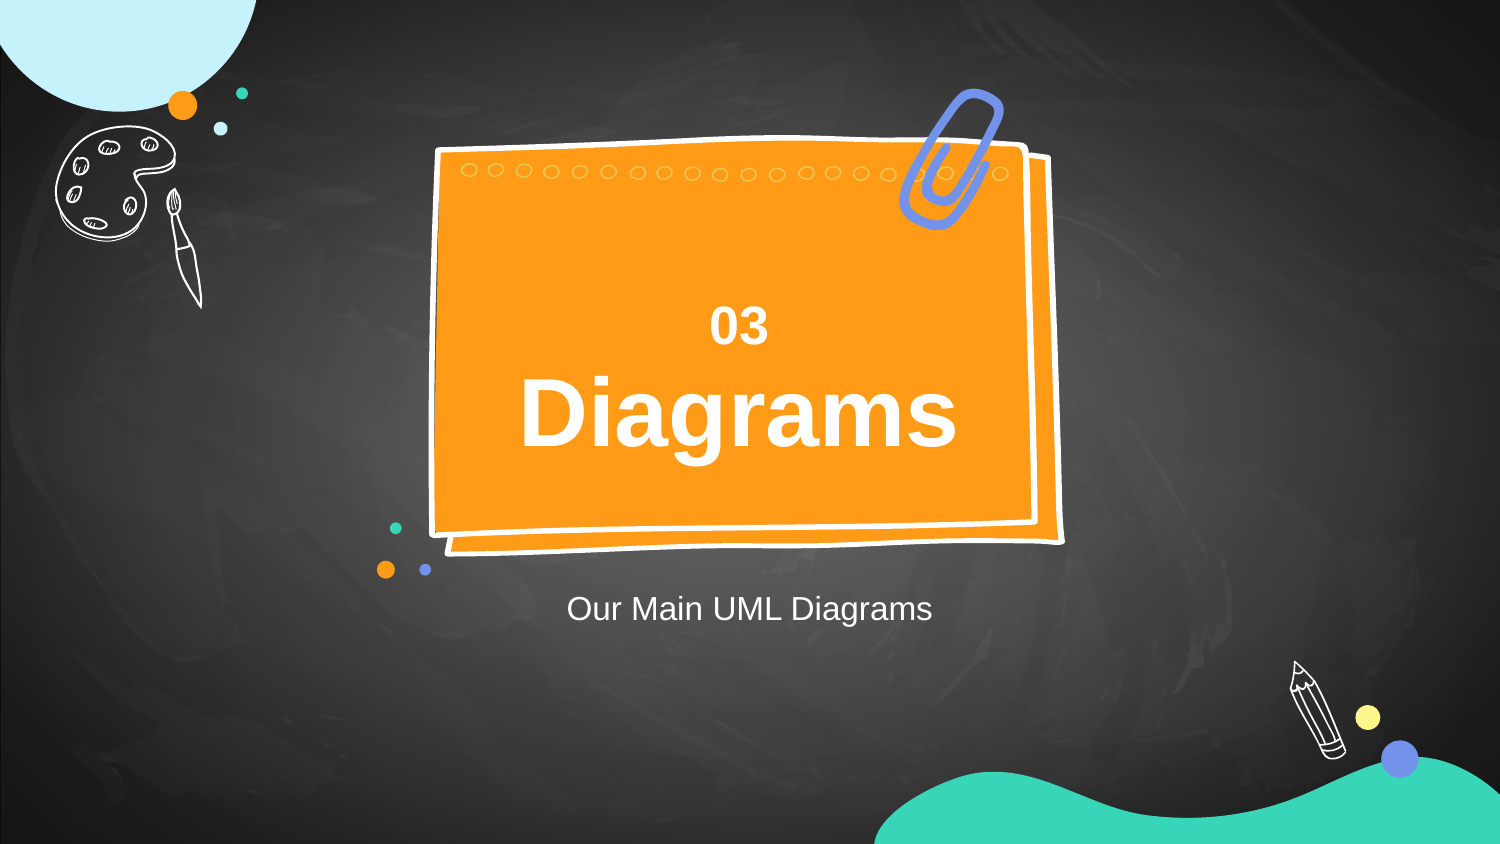

03
# Diagrams
Our Main UML Diagrams